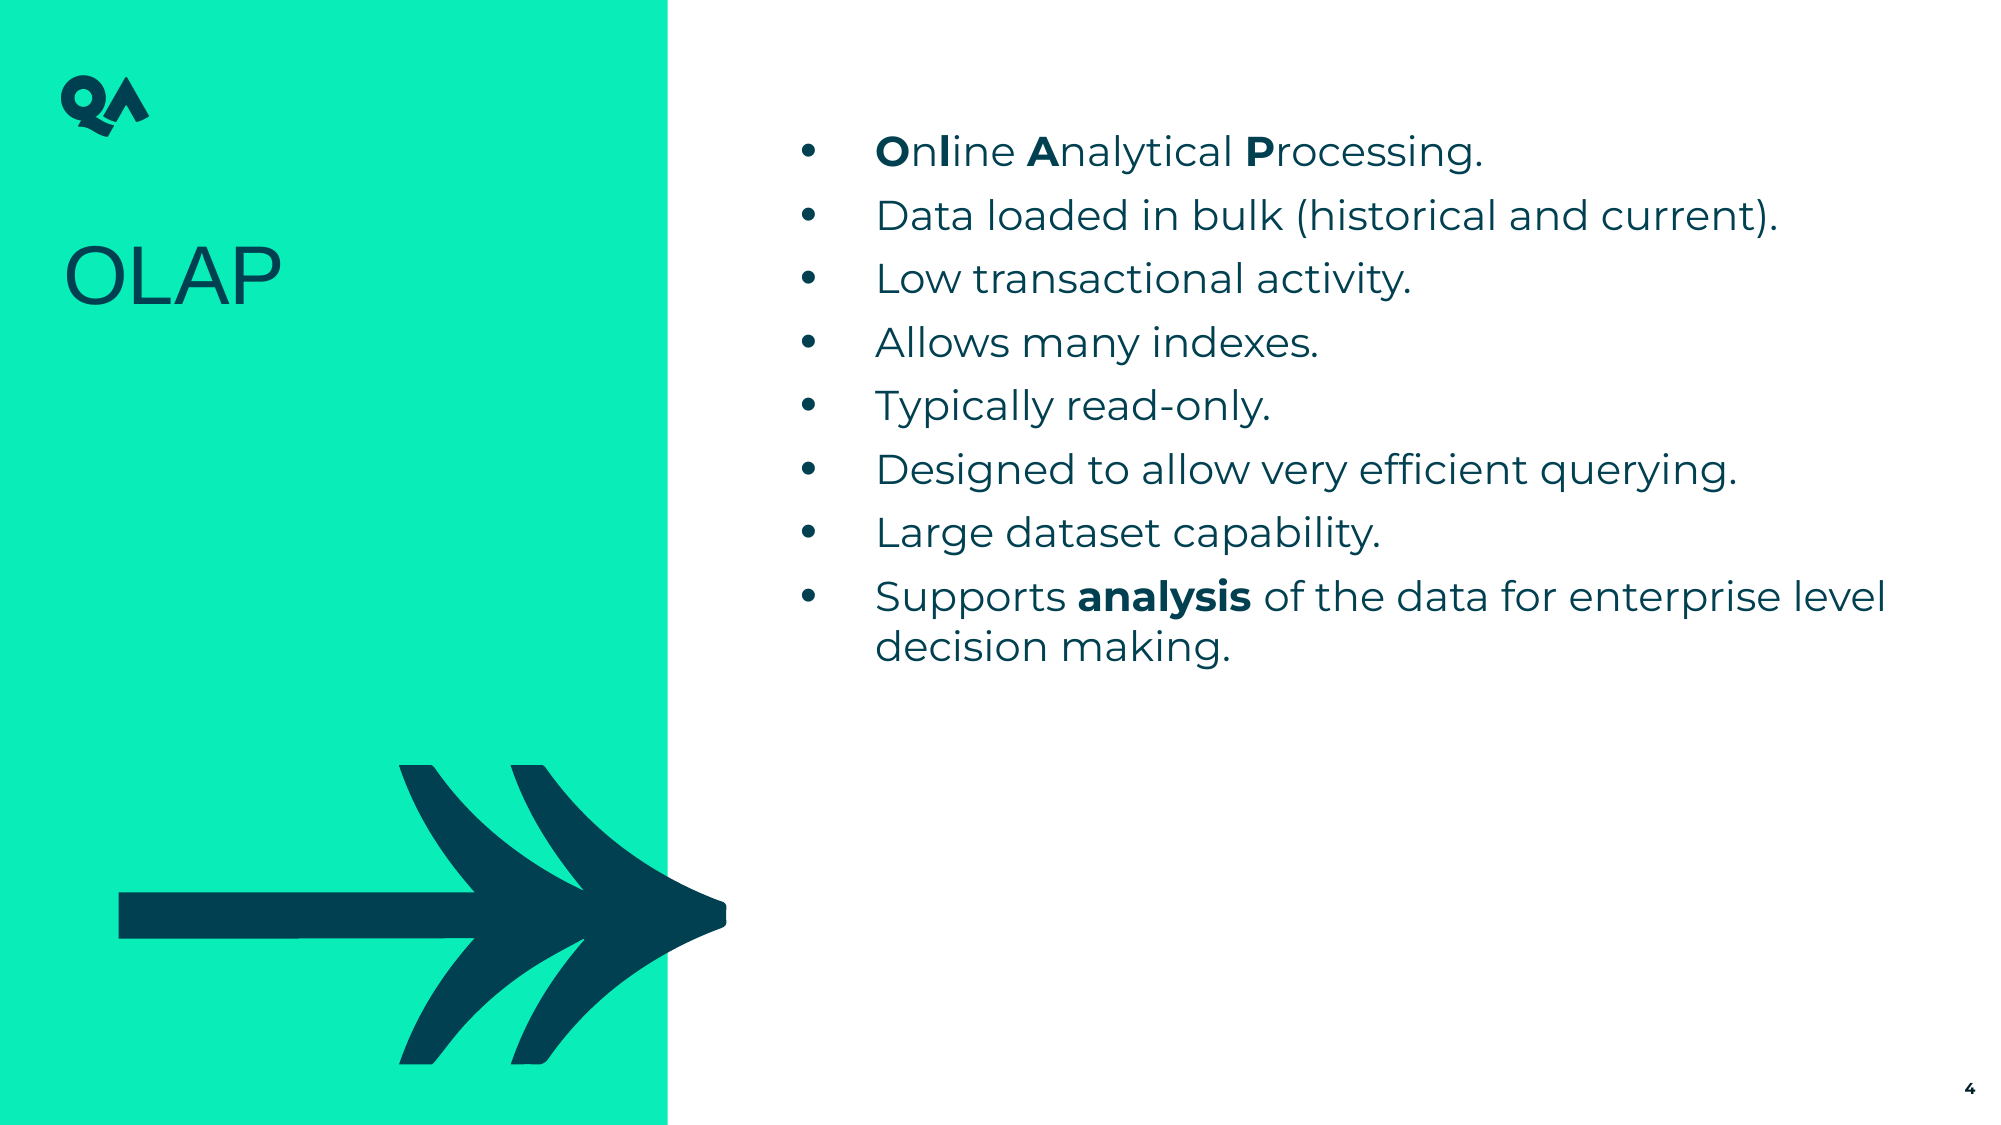

Online Analytical Processing.
Data loaded in bulk (historical and current).
Low transactional activity.
Allows many indexes.
Typically read-only.
Designed to allow very efficient querying.
Large dataset capability.
Supports analysis of the data for enterprise level decision making.

OLAP
4